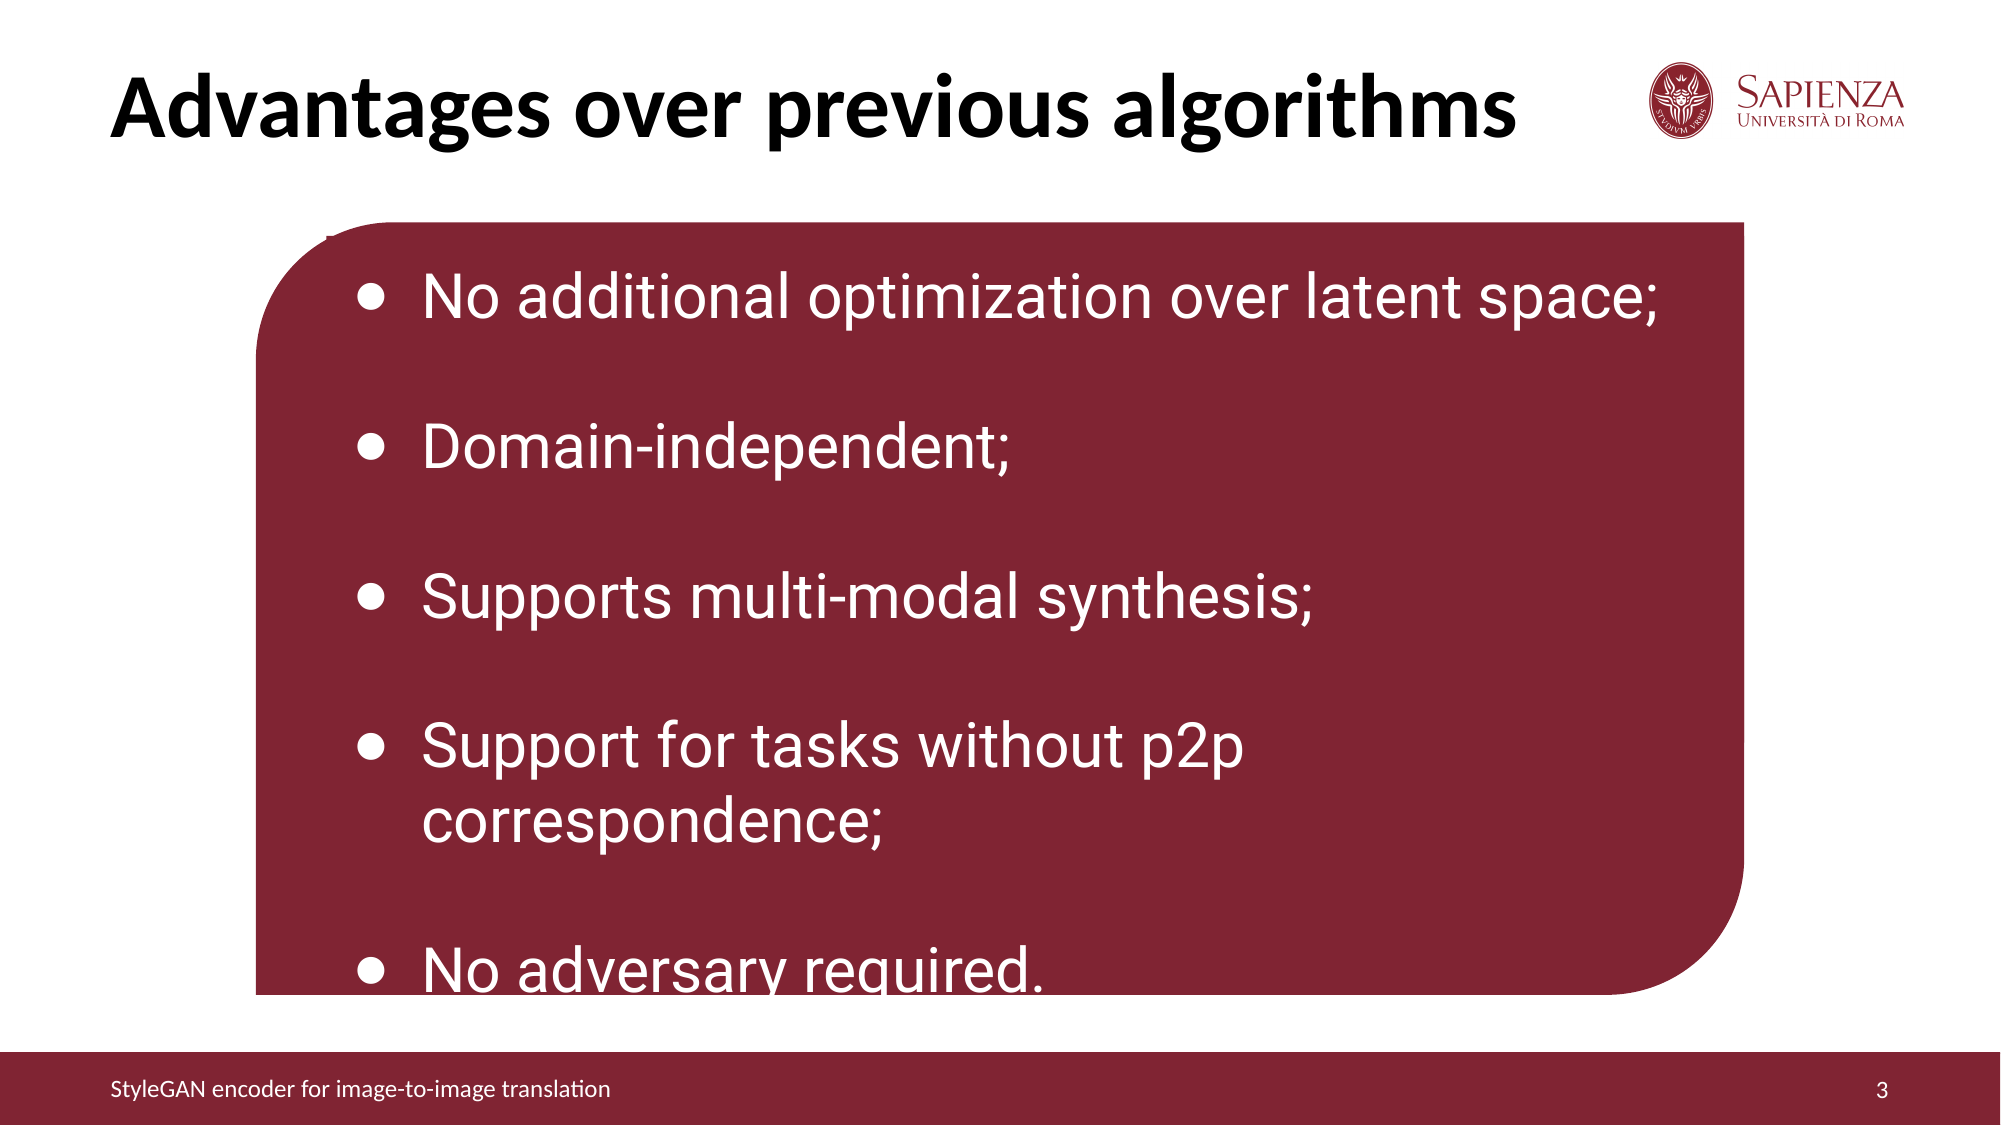

# Advantages over previous algorithms

No additional optimization over latent space;

Domain-independent;

Supports multi-modal synthesis;

Support for tasks without p2p correspondence;

No adversary required.
3
StyleGAN encoder for image-to-image translation